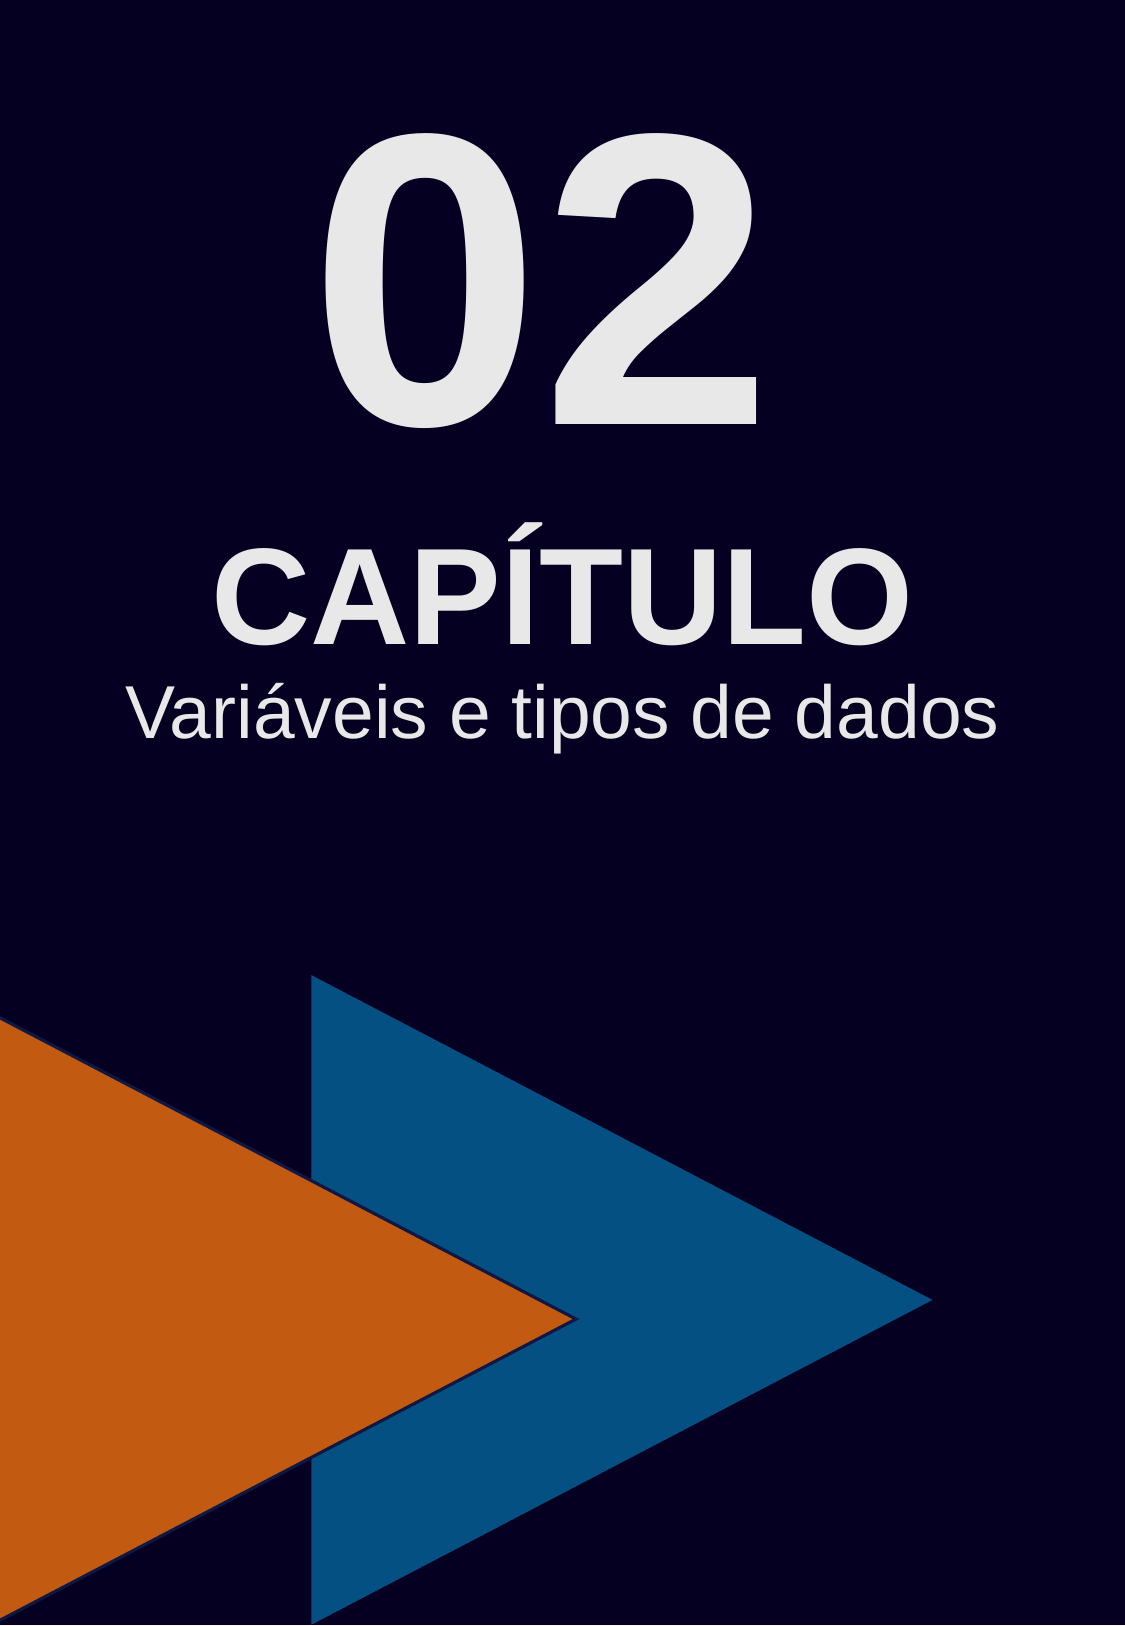

02
CAPÍTULO
Variáveis e tipos de dados